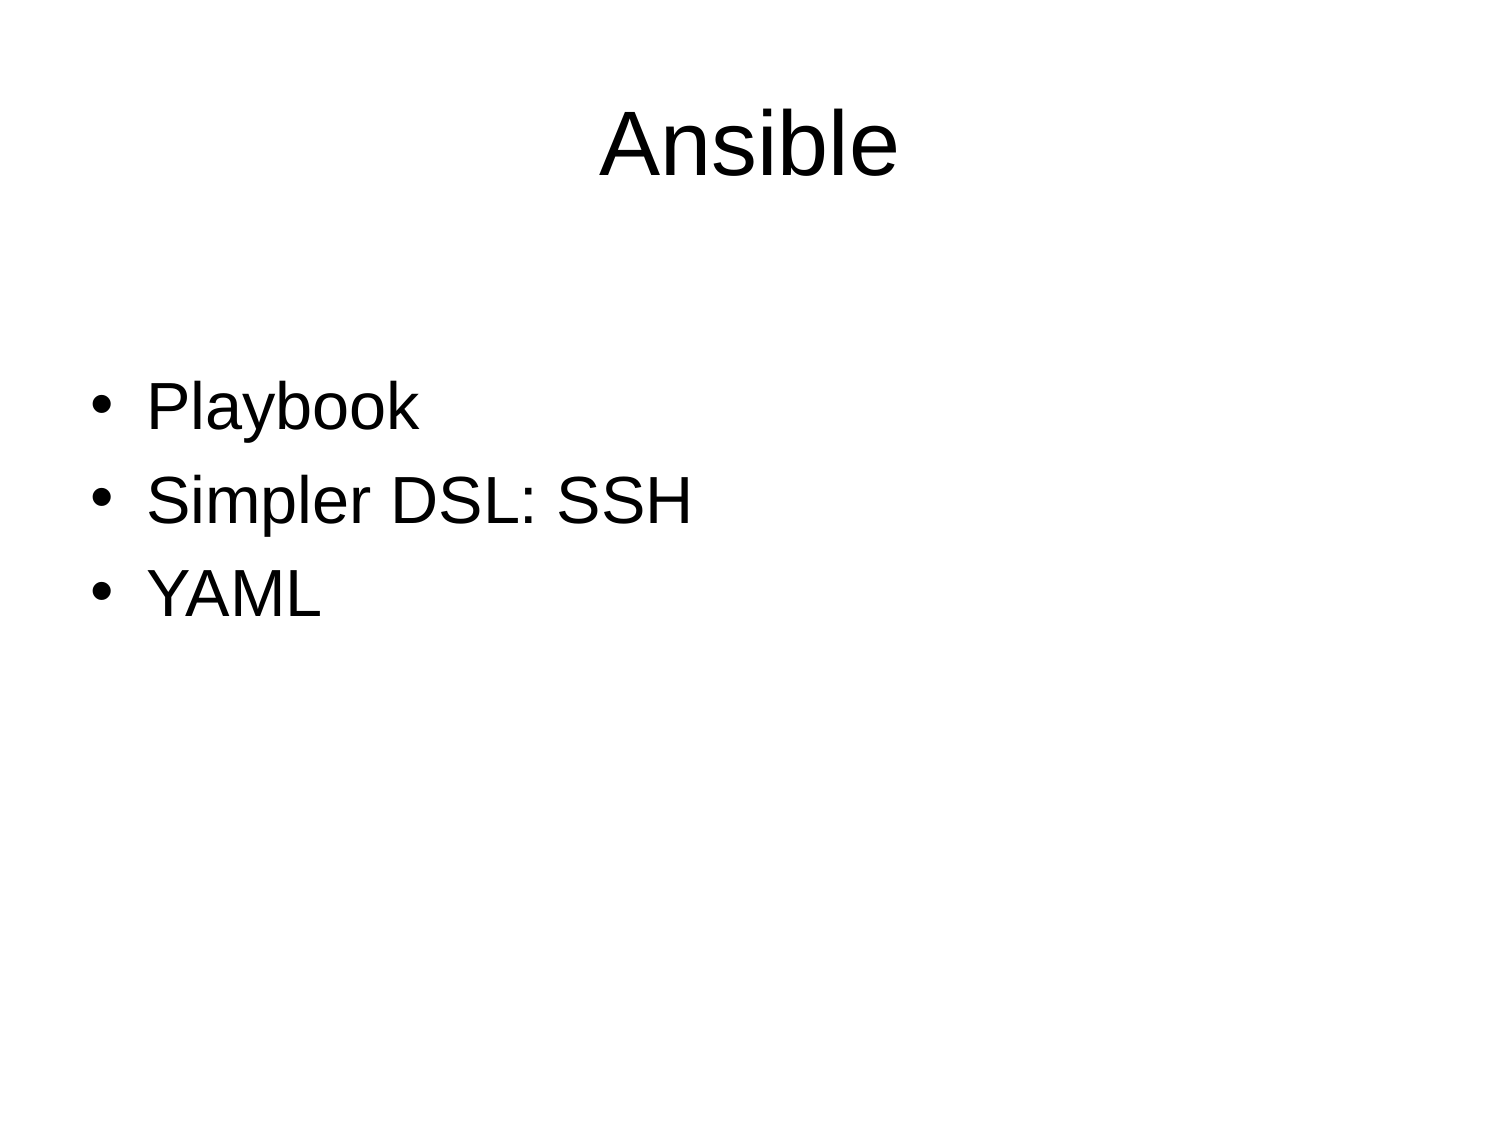

# Ansible

Playbook
Simpler DSL: SSH
YAML